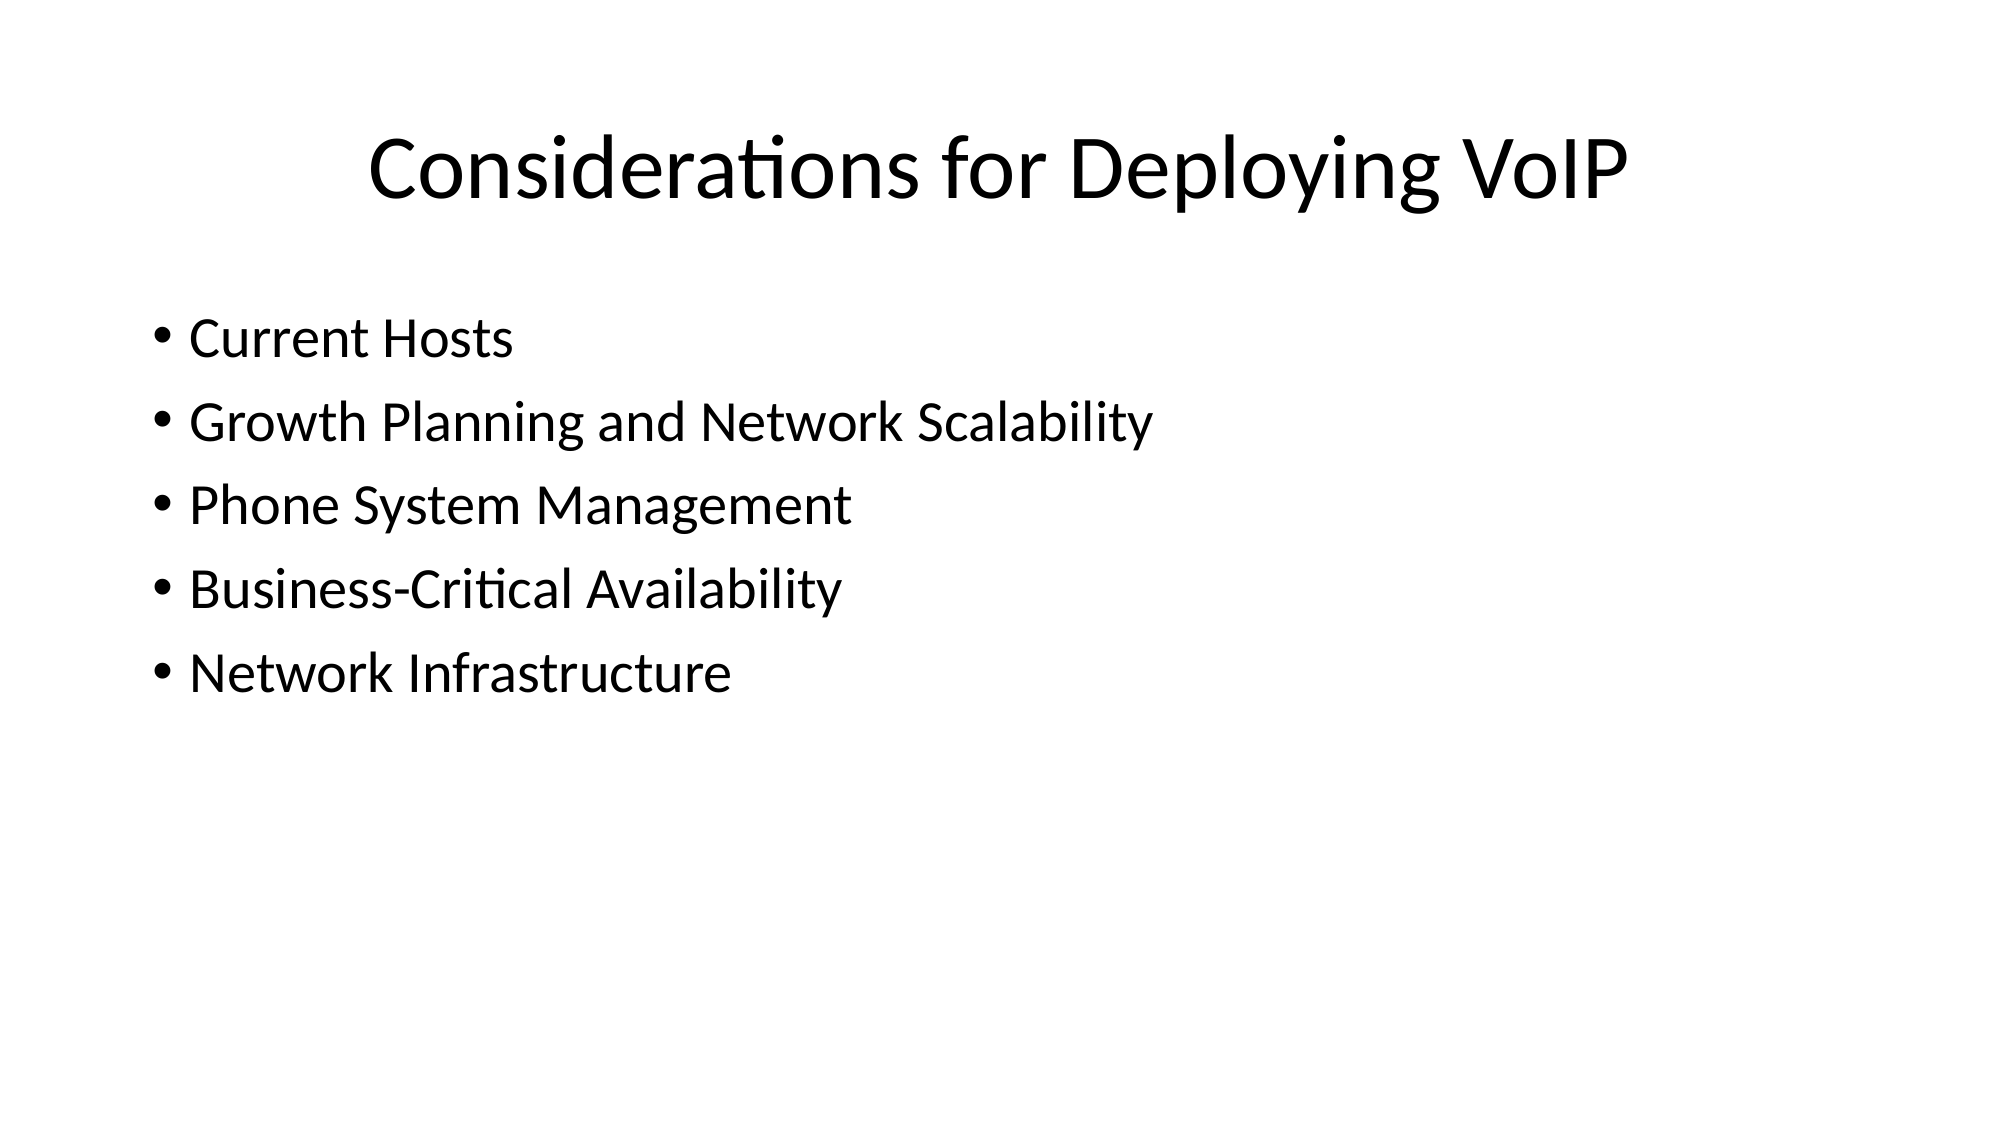

# Considerations for Deploying VoIP
Current Hosts
Growth Planning and Network Scalability
Phone System Management
Business-Critical Availability
Network Infrastructure